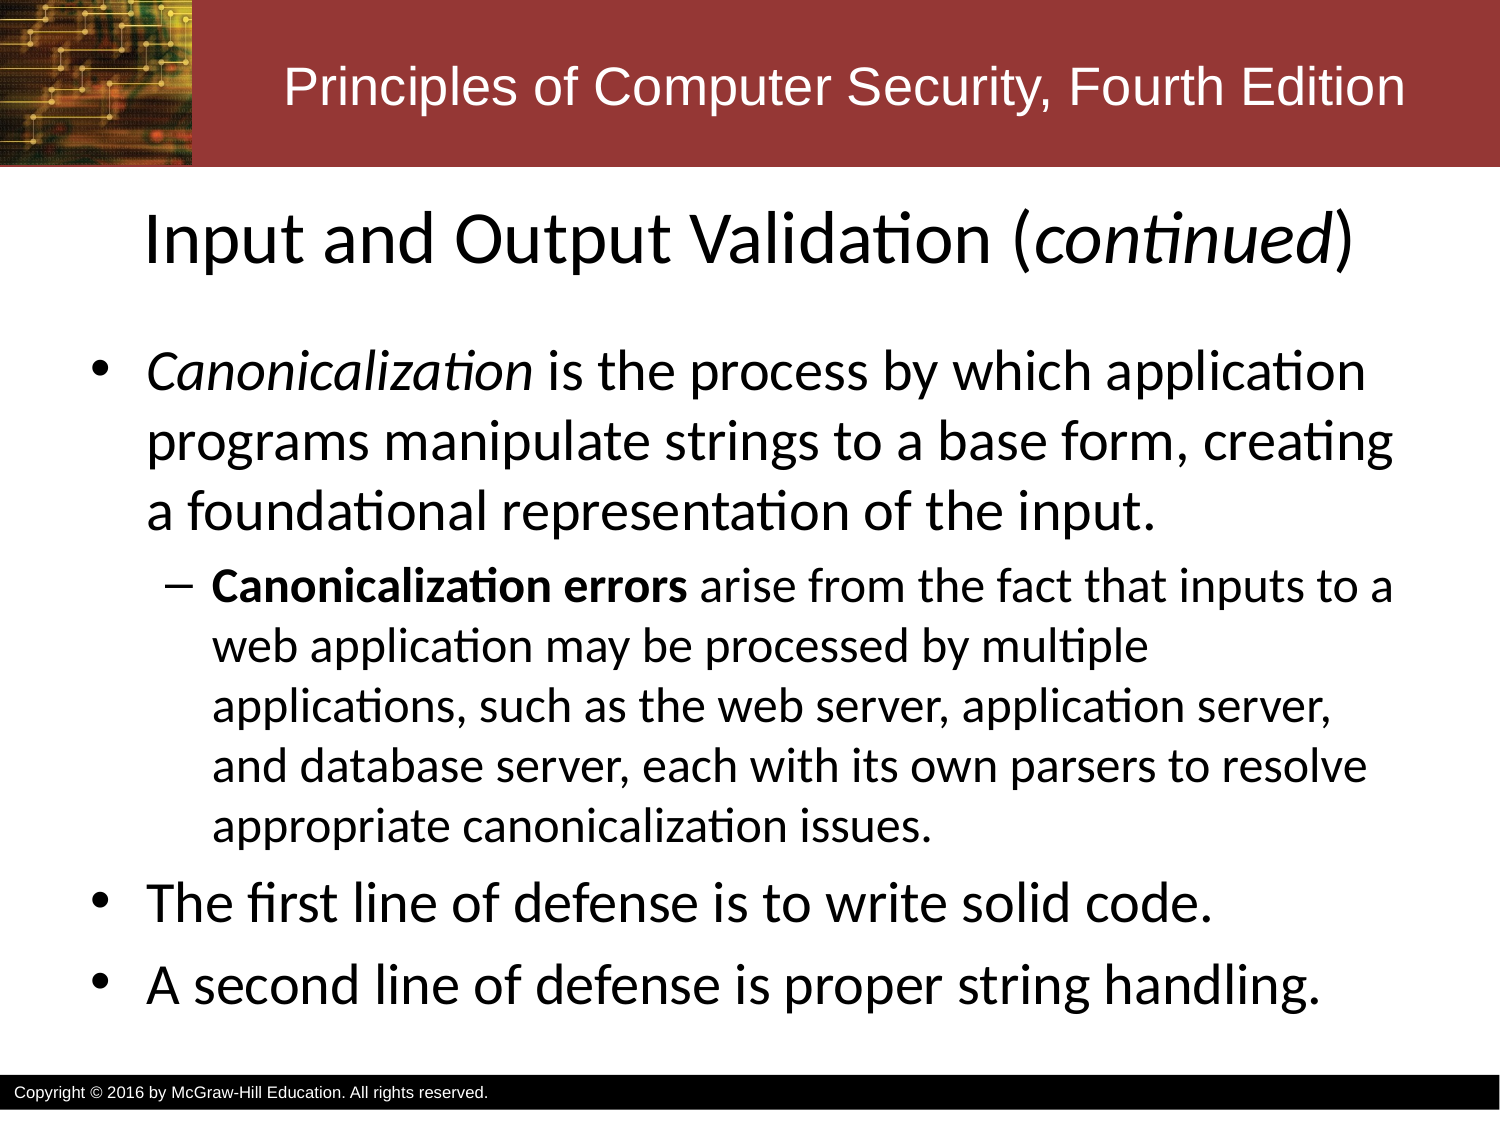

# Input and Output Validation (continued)
Canonicalization is the process by which application programs manipulate strings to a base form, creating a foundational representation of the input.
Canonicalization errors arise from the fact that inputs to a web application may be processed by multiple applications, such as the web server, application server, and database server, each with its own parsers to resolve appropriate canonicalization issues.
The first line of defense is to write solid code.
A second line of defense is proper string handling.